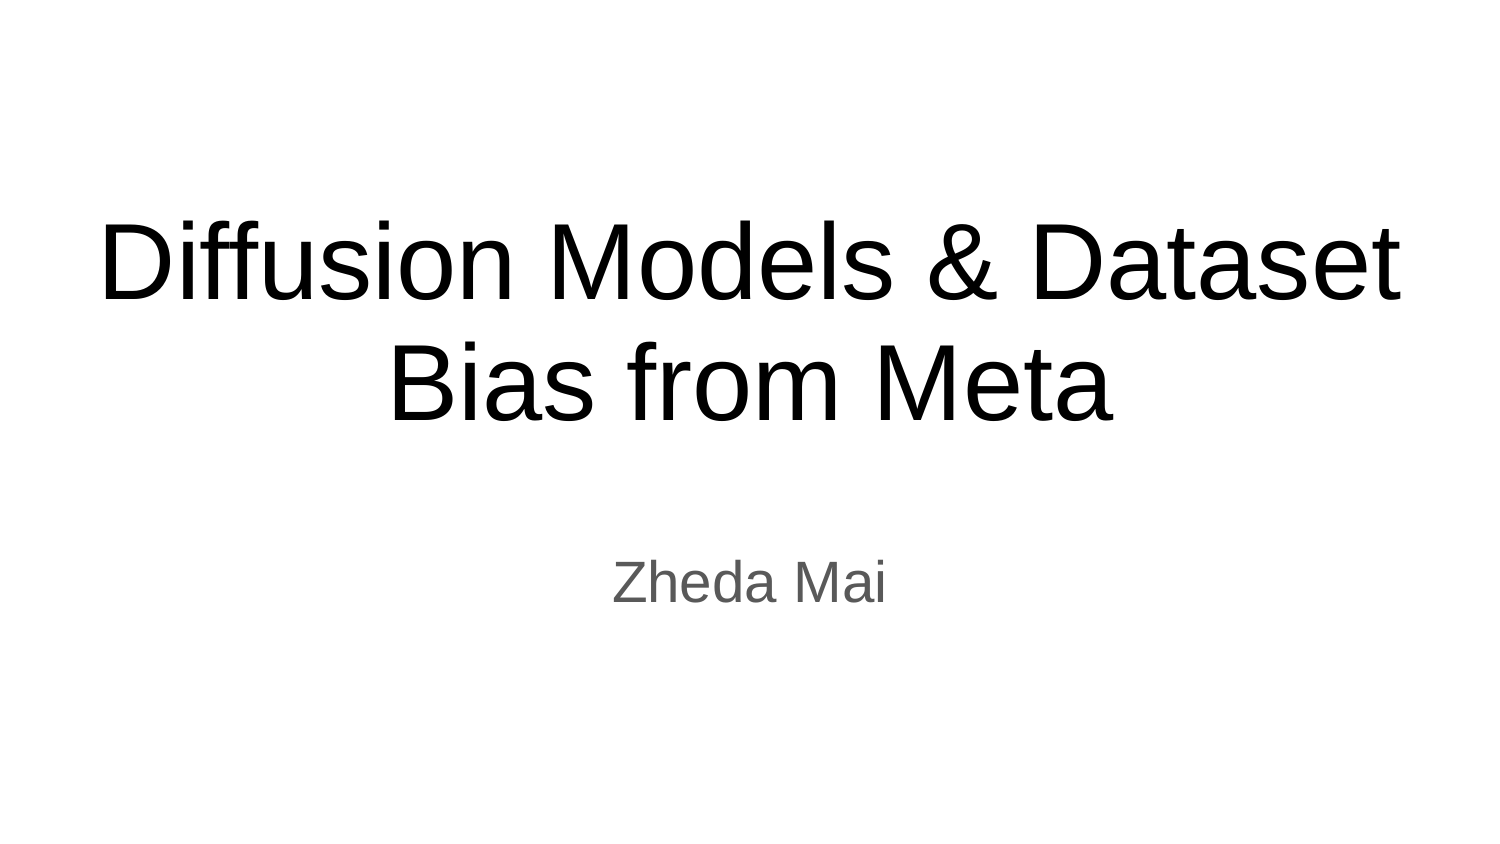

# Diffusion Models & Dataset Bias from Meta
Zheda Mai